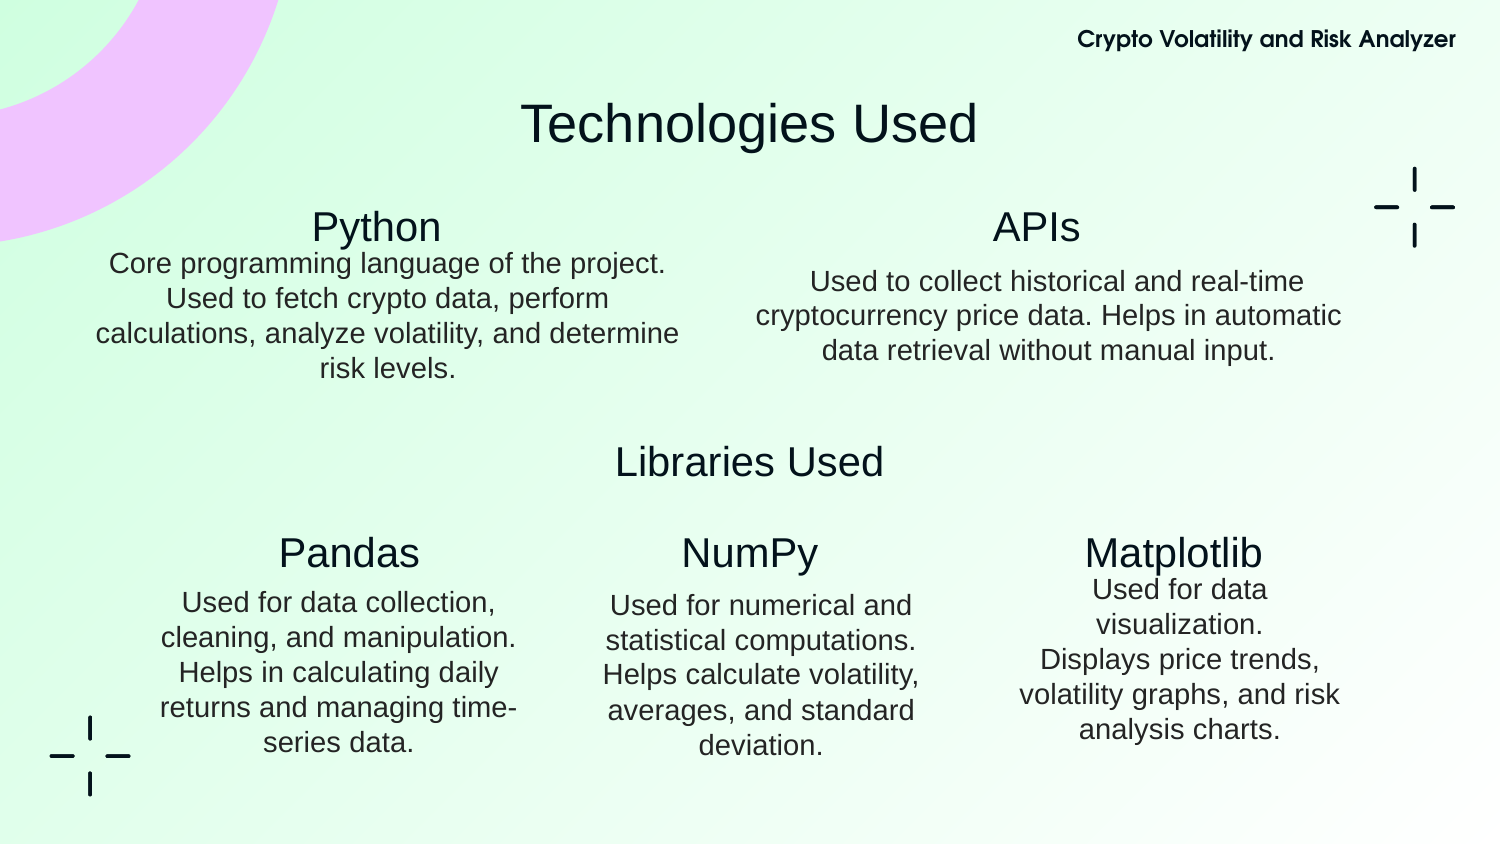

Crypto Volatility and Risk Analyzer​

# Technologies Used

Python
APIs
  Used to collect historical and real-time cryptocurrency price data. Helps in automatic data retrieval without manual input.

Core programming language of the project. Used to fetch crypto data, perform calculations, analyze volatility, and determine risk levels.

Libraries Used
Pandas
NumPy
Matplotlib
Used for data visualization.
Displays price trends, volatility graphs, and risk analysis charts.

Used for data collection, cleaning, and manipulation.
Helps in calculating daily returns and managing time-series data.

Used for numerical and statistical computations.
Helps calculate volatility, averages, and standard deviation.